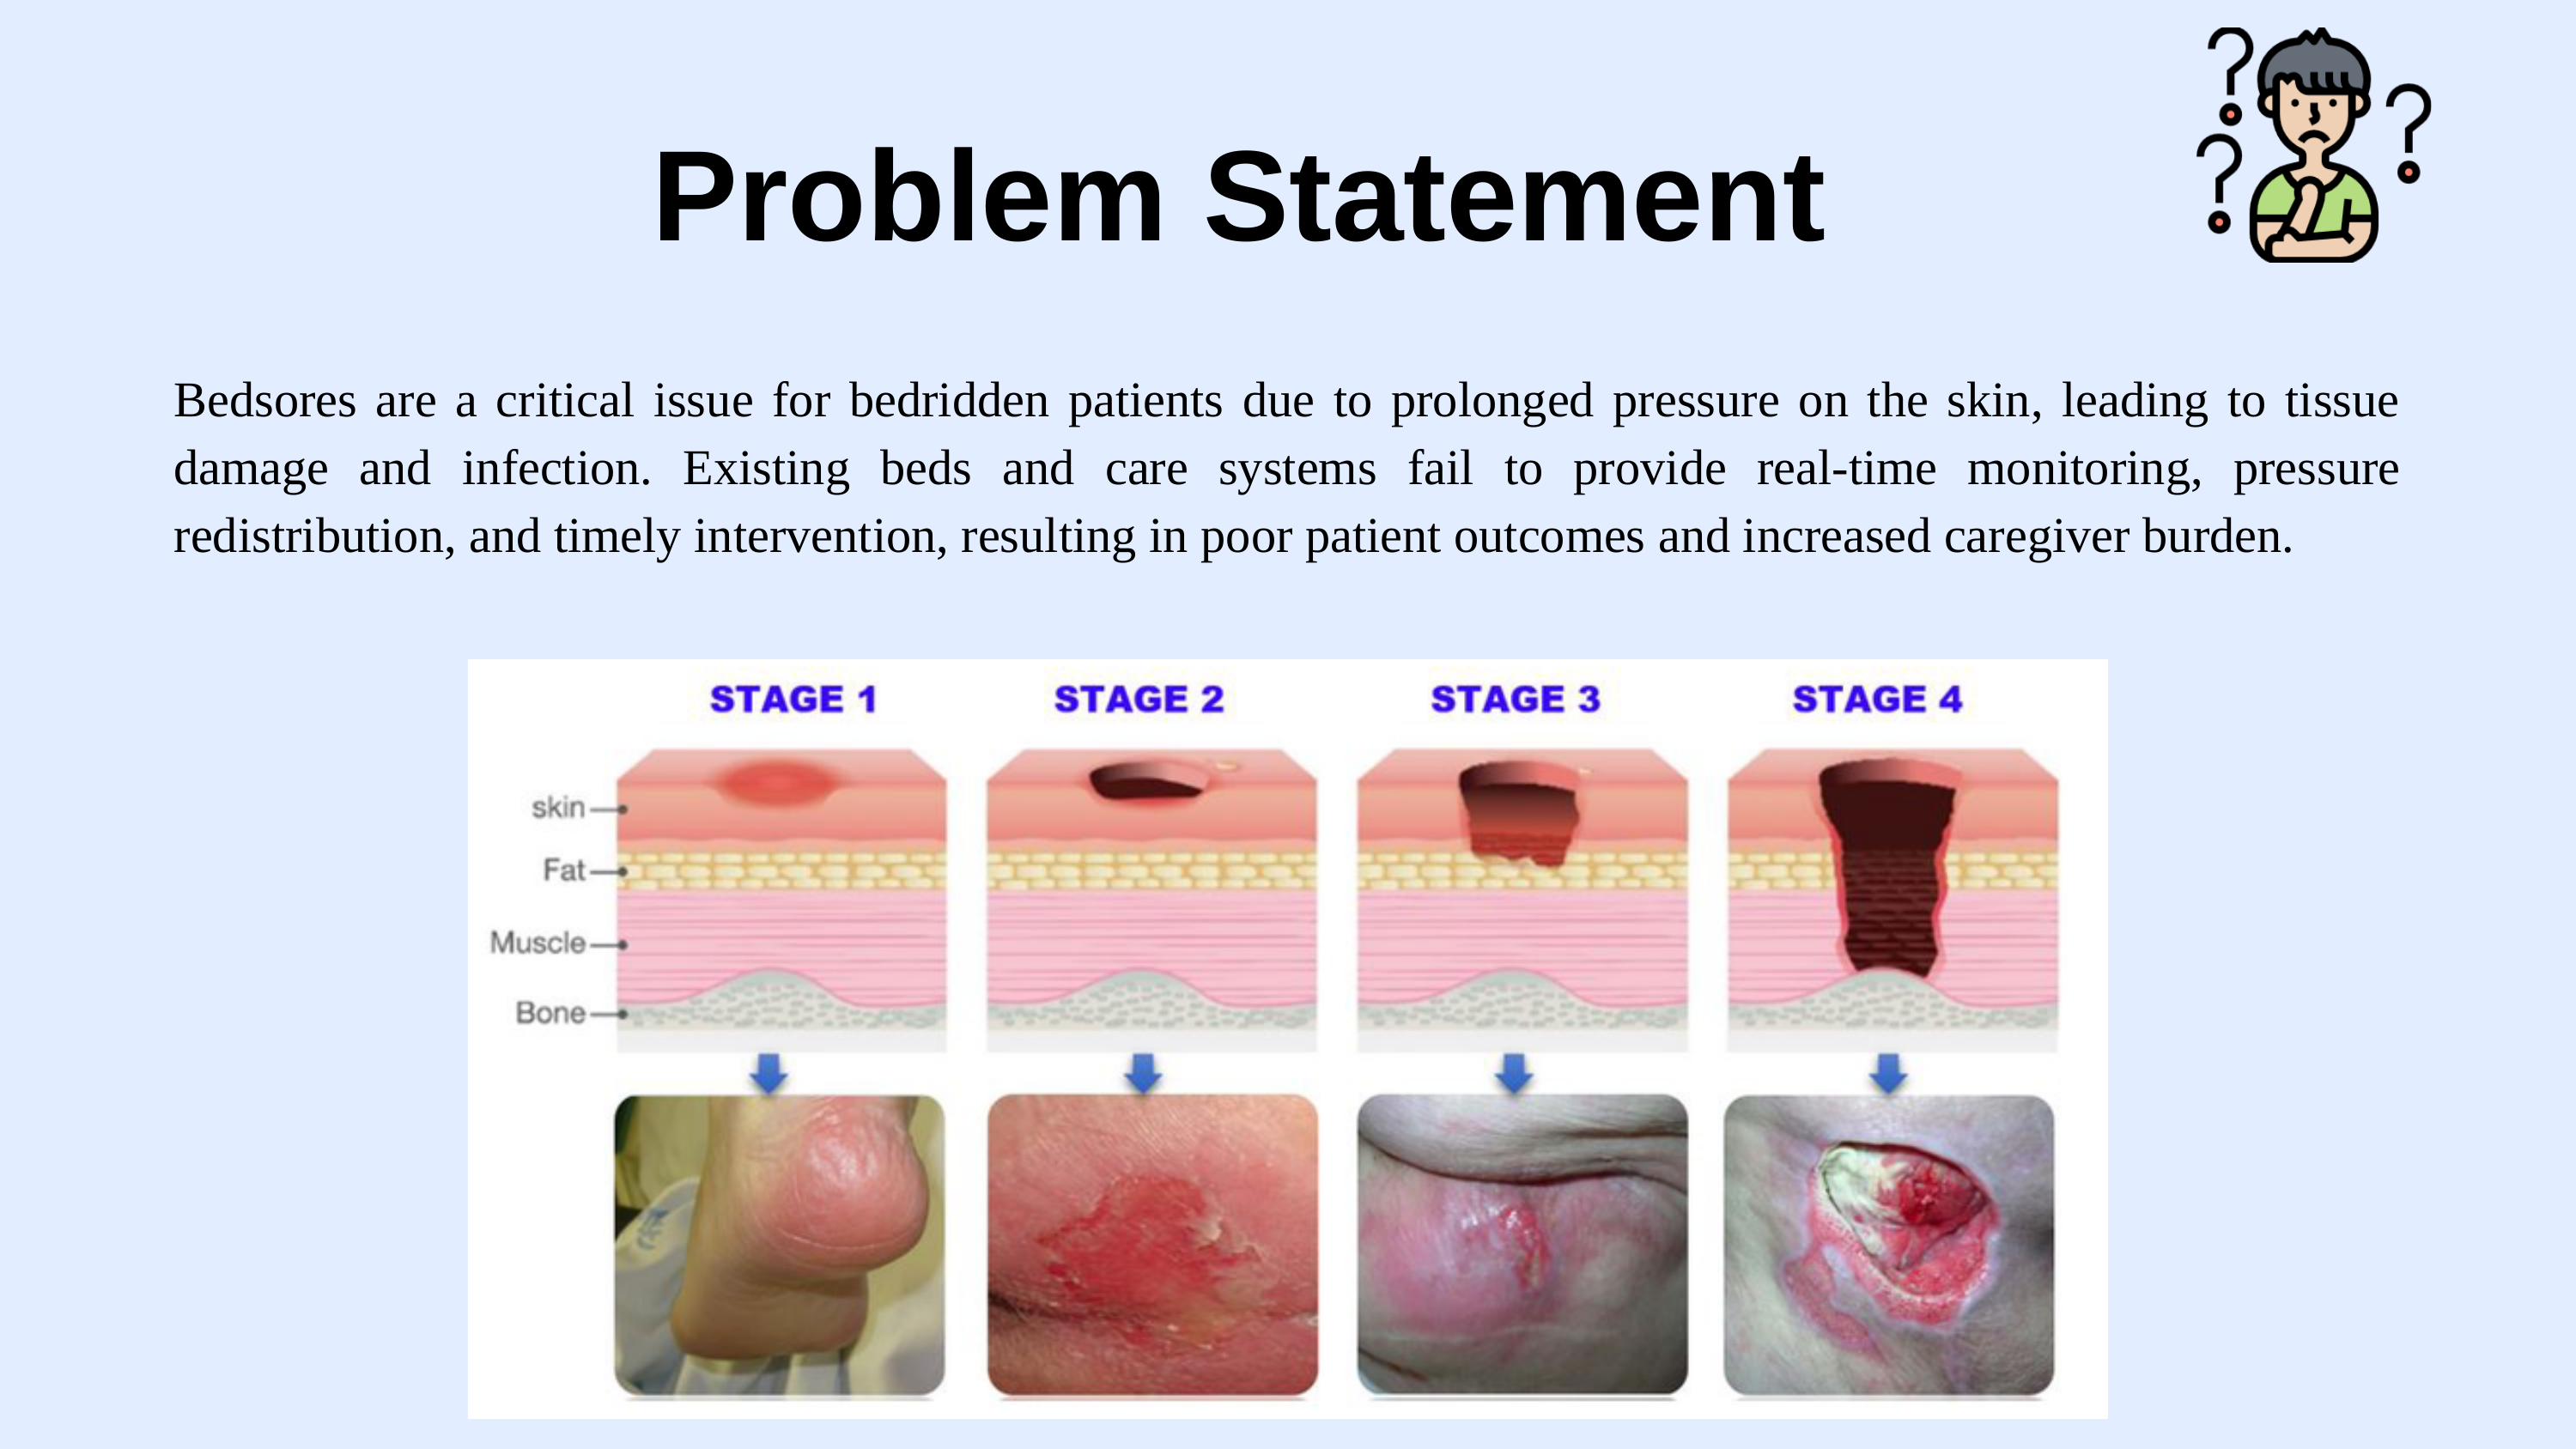

Problem Statement

Bedsores are a critical issue for bedridden patients due to prolonged pressure on the skin, leading to tissue damage and infection. Existing beds and care systems fail to provide real-time monitoring, pressure redistribution, and timely intervention, resulting in poor patient outcomes and increased caregiver burden.